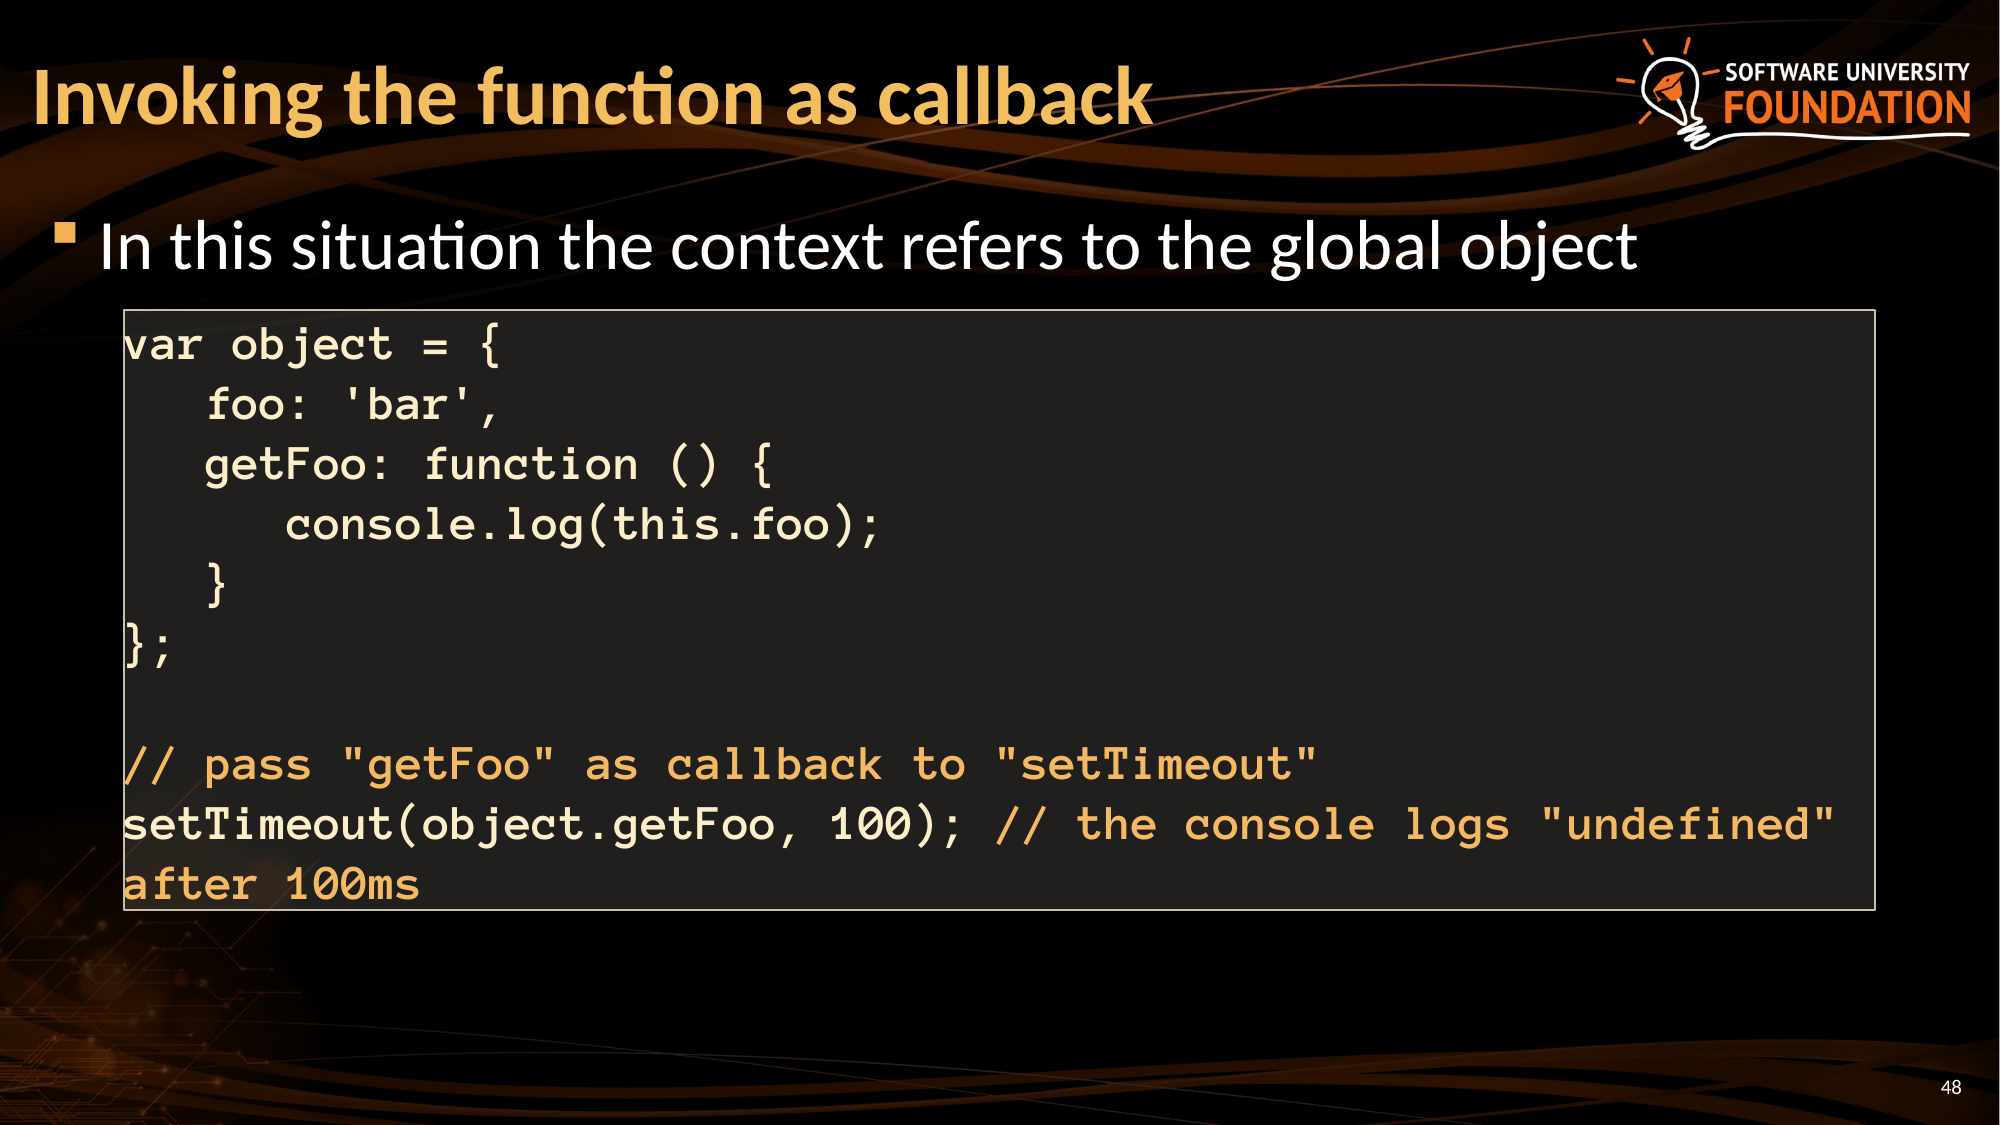

# Invoking the function as callback
In this situation the context refers to the global object
var object = {
   foo: 'bar',
   getFoo: function () {
      console.log(this.foo);
   }
};

// pass "getFoo" as callback to "setTimeout"
setTimeout(object.getFoo, 100); // the console logs "undefined" after 100ms
48